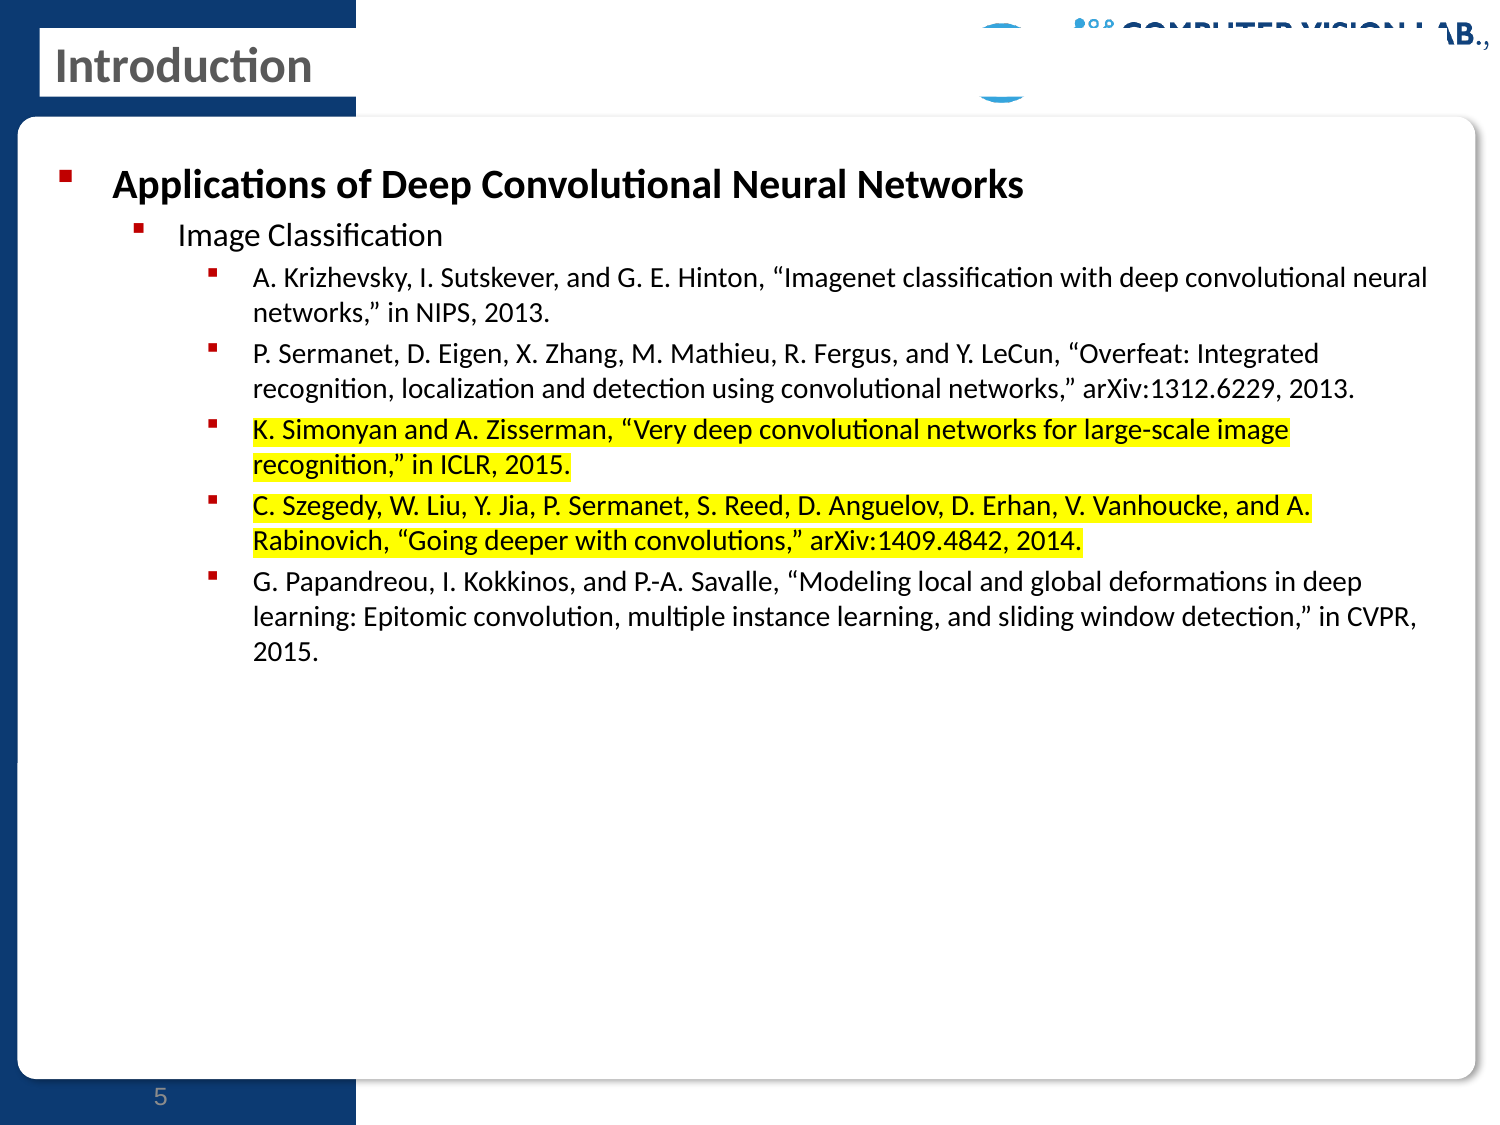

# Introduction
Applications of Deep Convolutional Neural Networks
Image Classification
A. Krizhevsky, I. Sutskever, and G. E. Hinton, “Imagenet classification with deep convolutional neural networks,” in NIPS, 2013.
P. Sermanet, D. Eigen, X. Zhang, M. Mathieu, R. Fergus, and Y. LeCun, “Overfeat: Integrated recognition, localization and detection using convolutional networks,” arXiv:1312.6229, 2013.
K. Simonyan and A. Zisserman, “Very deep convolutional networks for large-scale image recognition,” in ICLR, 2015.
C. Szegedy, W. Liu, Y. Jia, P. Sermanet, S. Reed, D. Anguelov, D. Erhan, V. Vanhoucke, and A. Rabinovich, “Going deeper with convolutions,” arXiv:1409.4842, 2014.
G. Papandreou, I. Kokkinos, and P.-A. Savalle, “Modeling local and global deformations in deep learning: Epitomic convolution, multiple instance learning, and sliding window detection,” in CVPR, 2015.
5